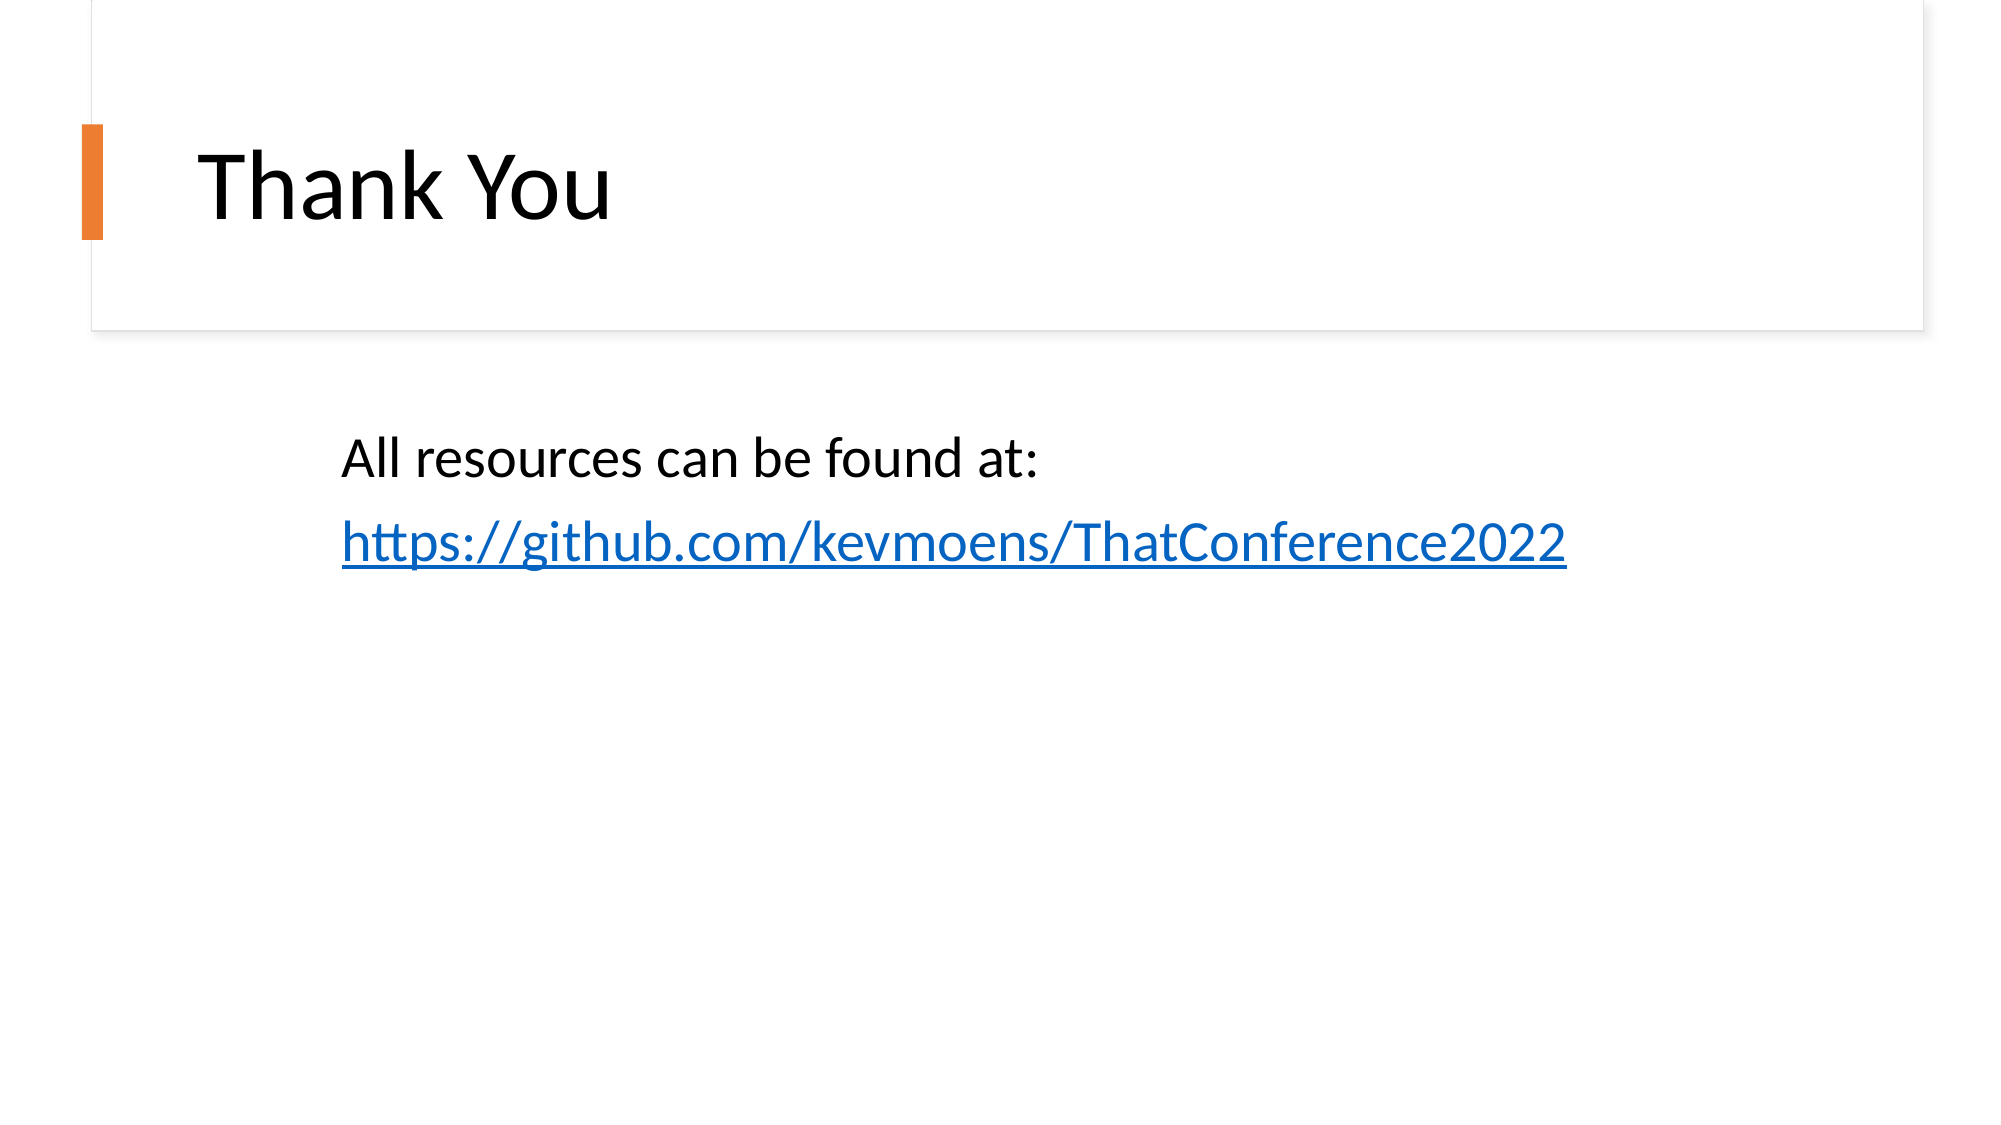

# Thank You

All resources can be found at:
https://github.com/kevmoens/ThatConference2022